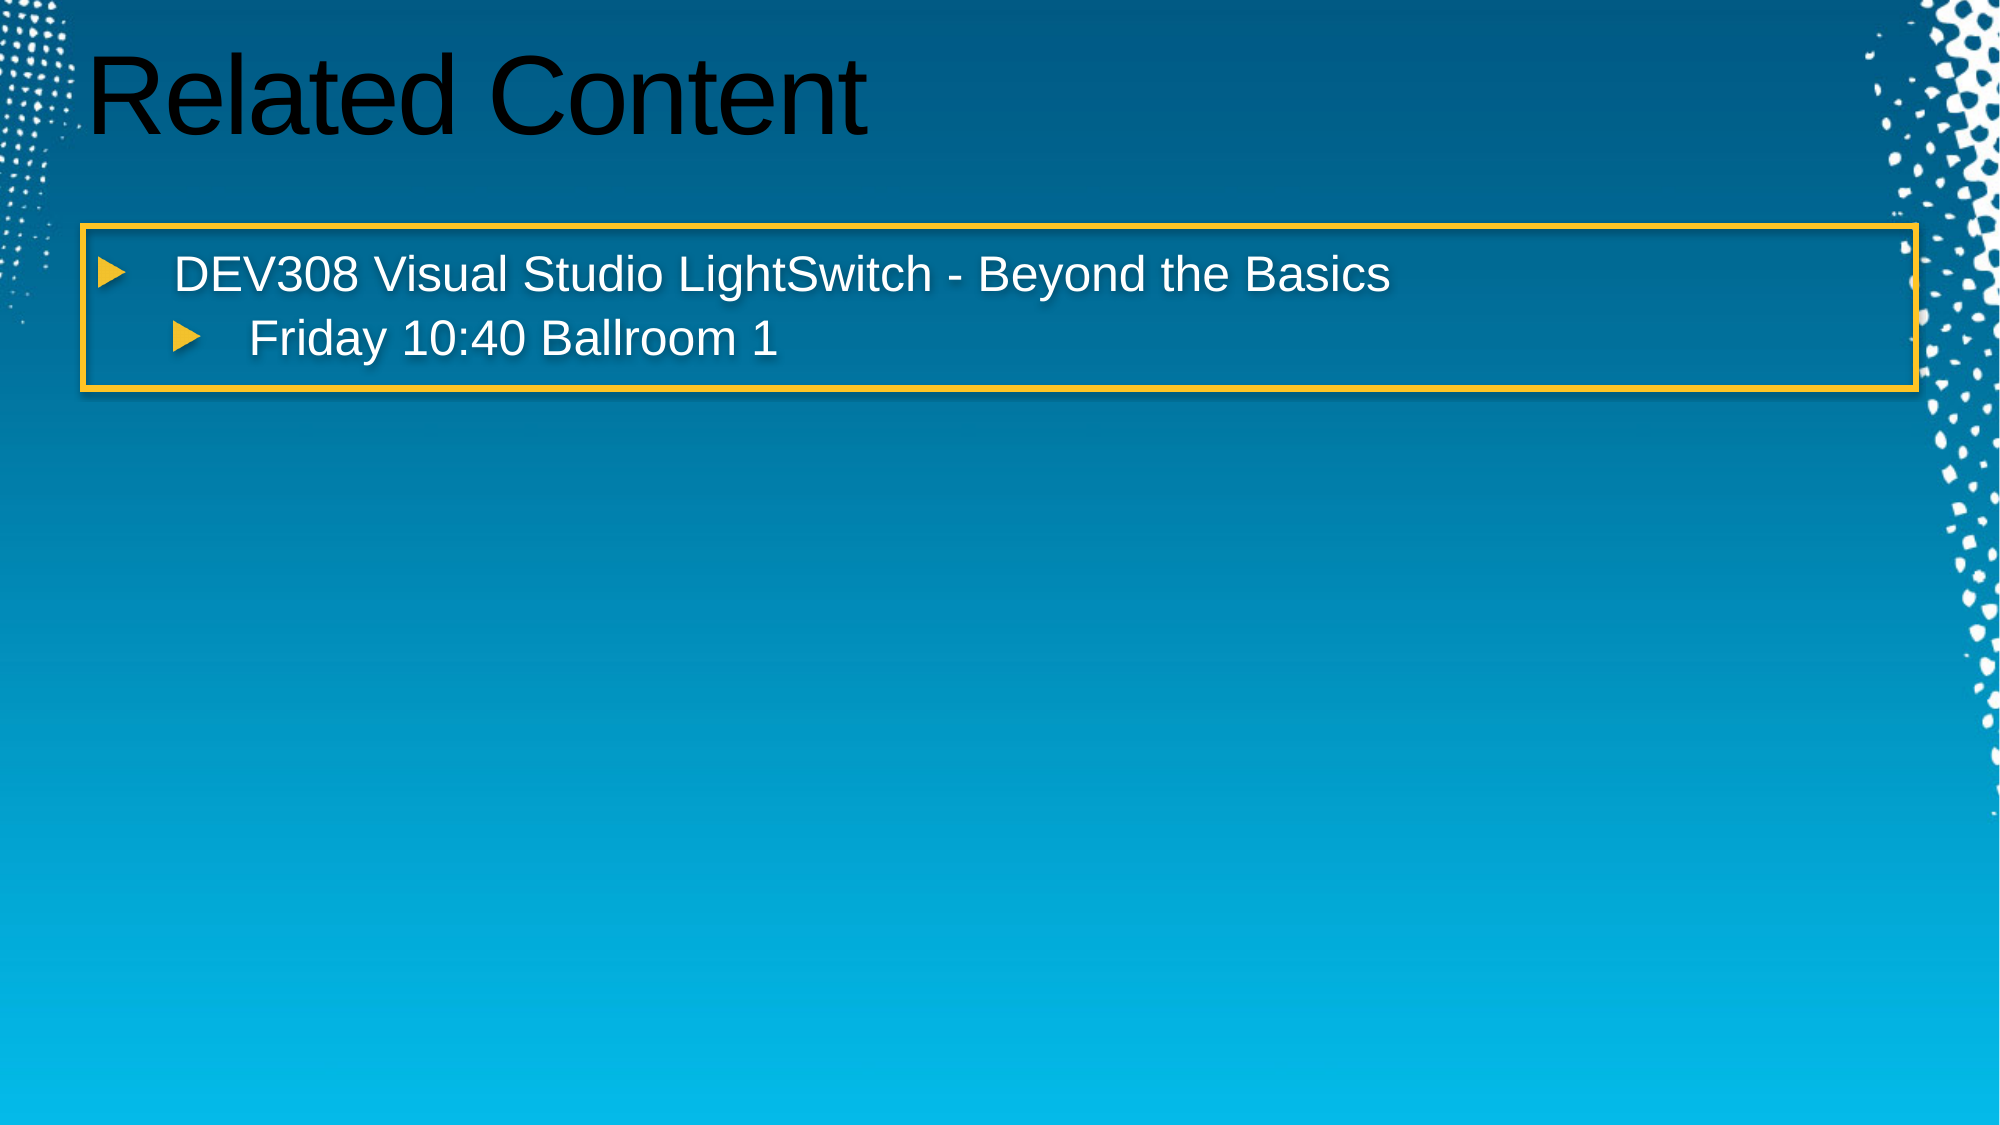

Required Slide

Speakers, please list the Breakout Sessions, Interactive Discussions, Labs, Demo Stations and Certification Exam that relate to your session. Also indicate when they can find you staffing in the TLC.

# Related Content
DEV308 Visual Studio LightSwitch - Beyond the Basics
Friday 10:40 Ballroom 1